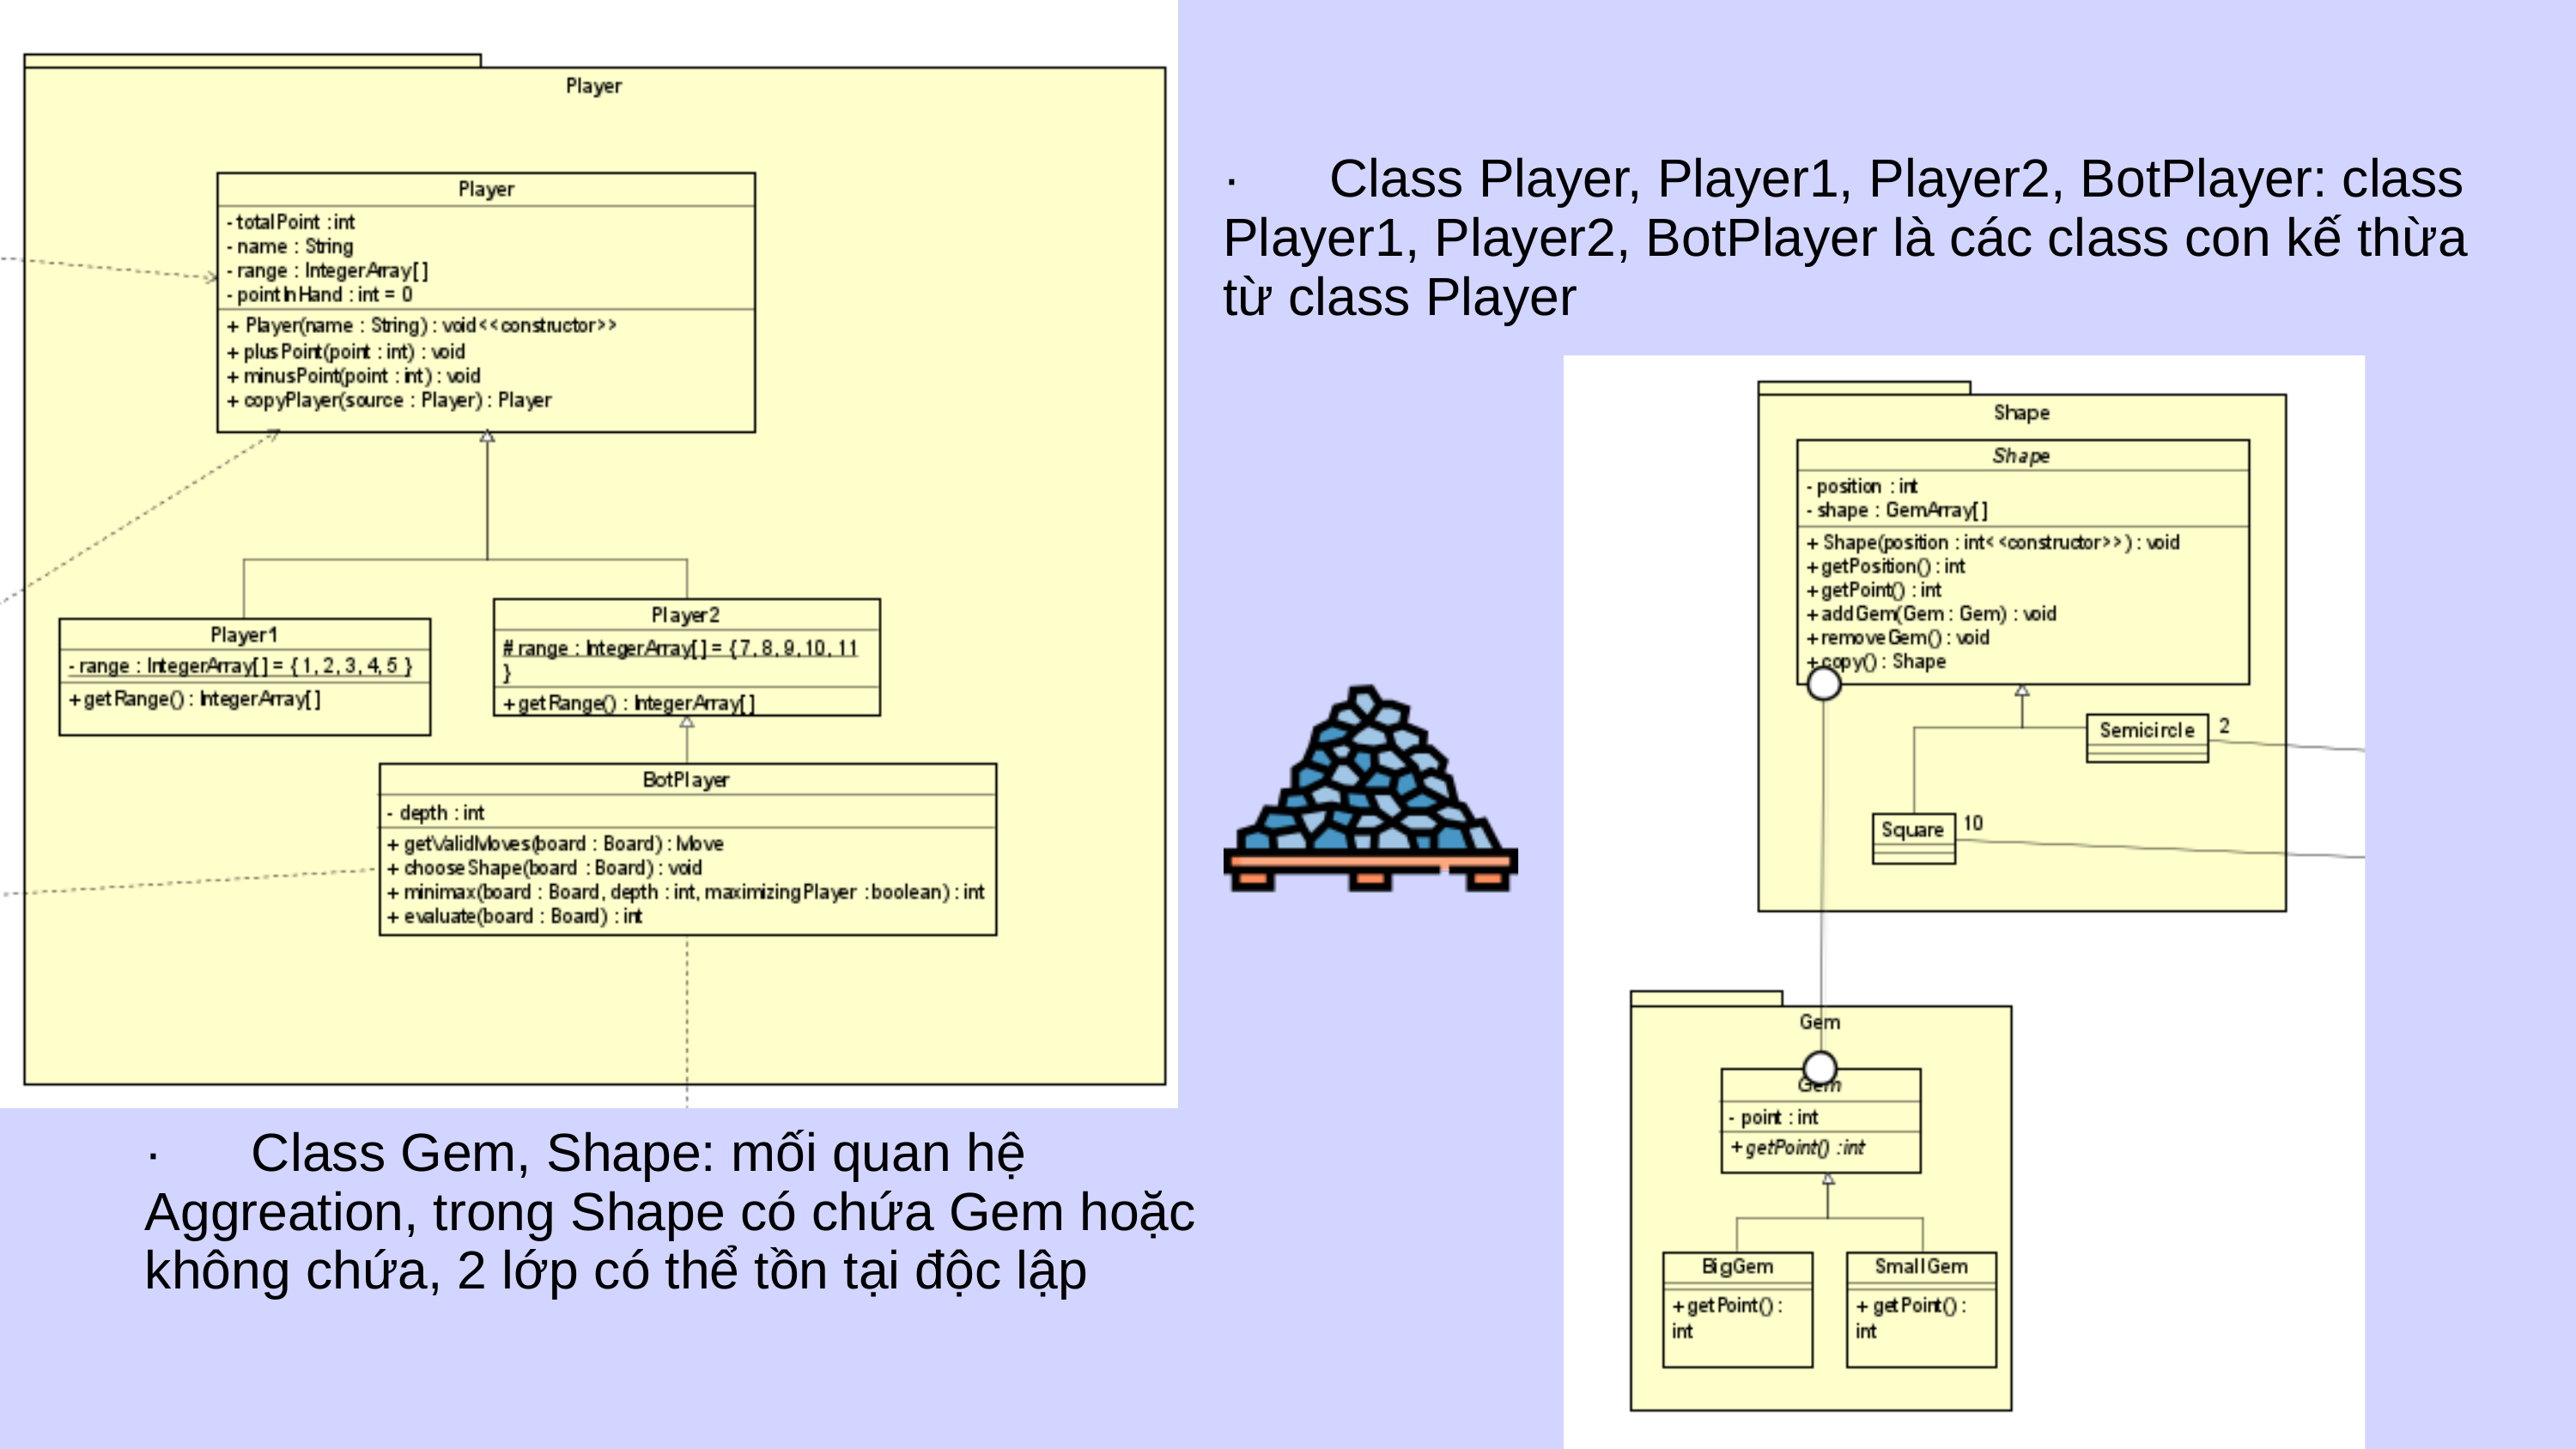

·      Class Player, Player1, Player2, BotPlayer: class Player1, Player2, BotPlayer là các class con kế thừa từ class Player

·      Class Gem, Shape: mối quan hệ Aggreation, trong Shape có chứa Gem hoặc không chứa, 2 lớp có thể tồn tại độc lập